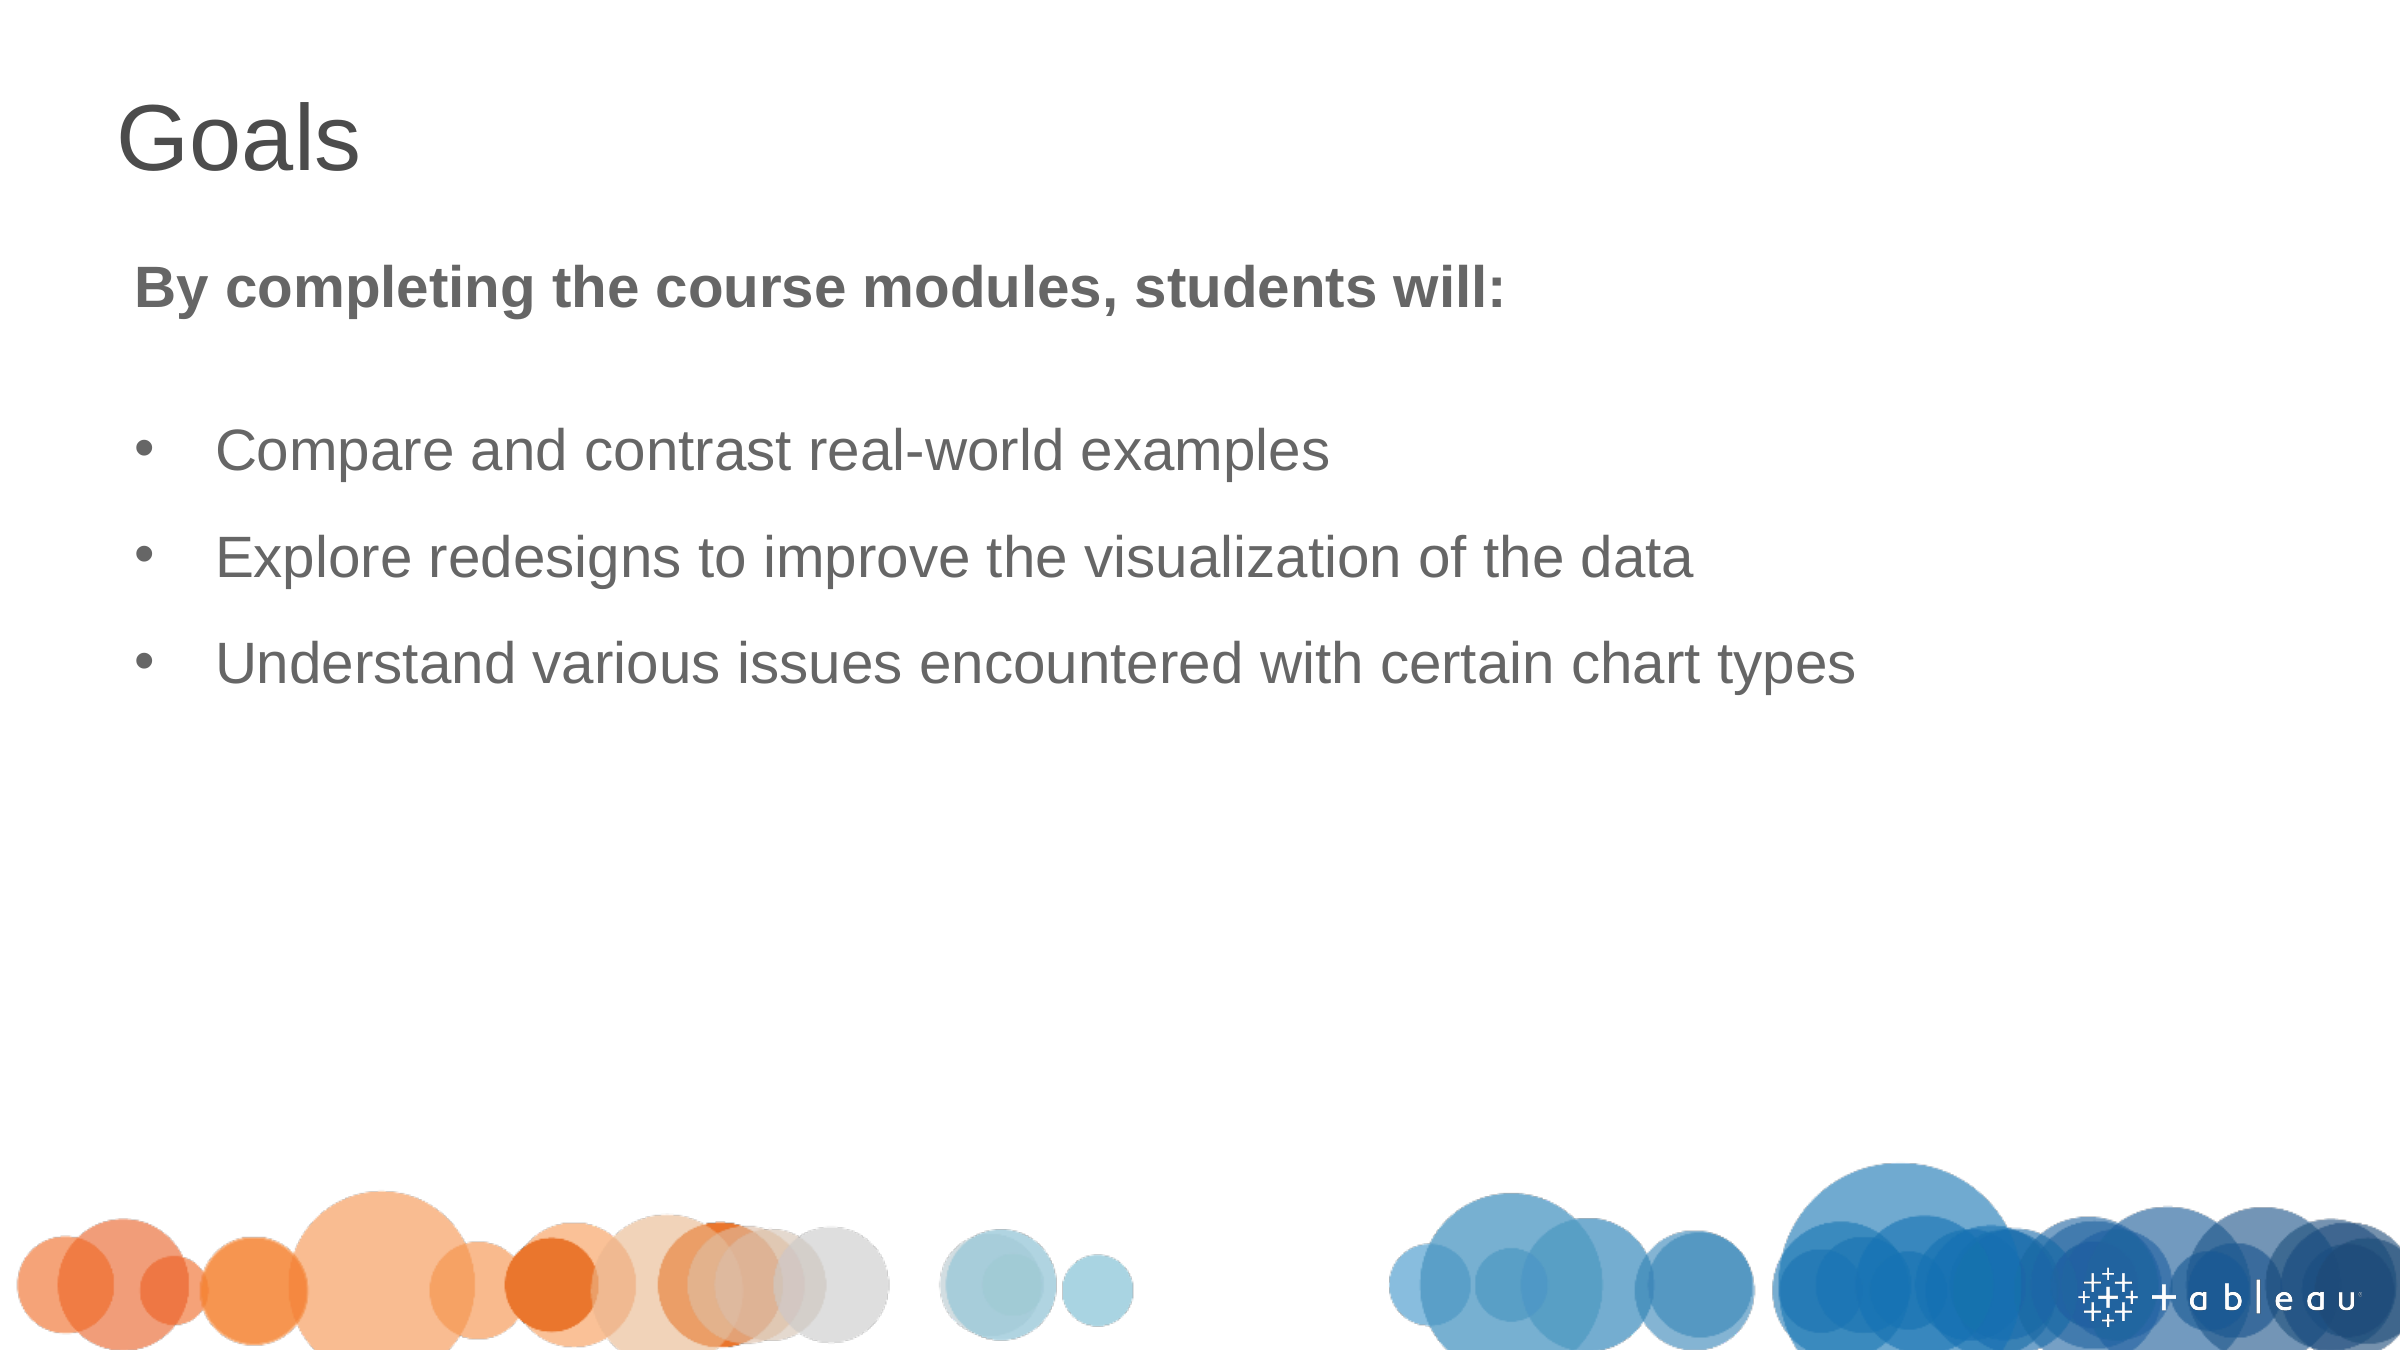

# Goals
By completing the course modules, students will:

Compare and contrast real-world examples
Explore redesigns to improve the visualization of the data
Understand various issues encountered with certain chart types